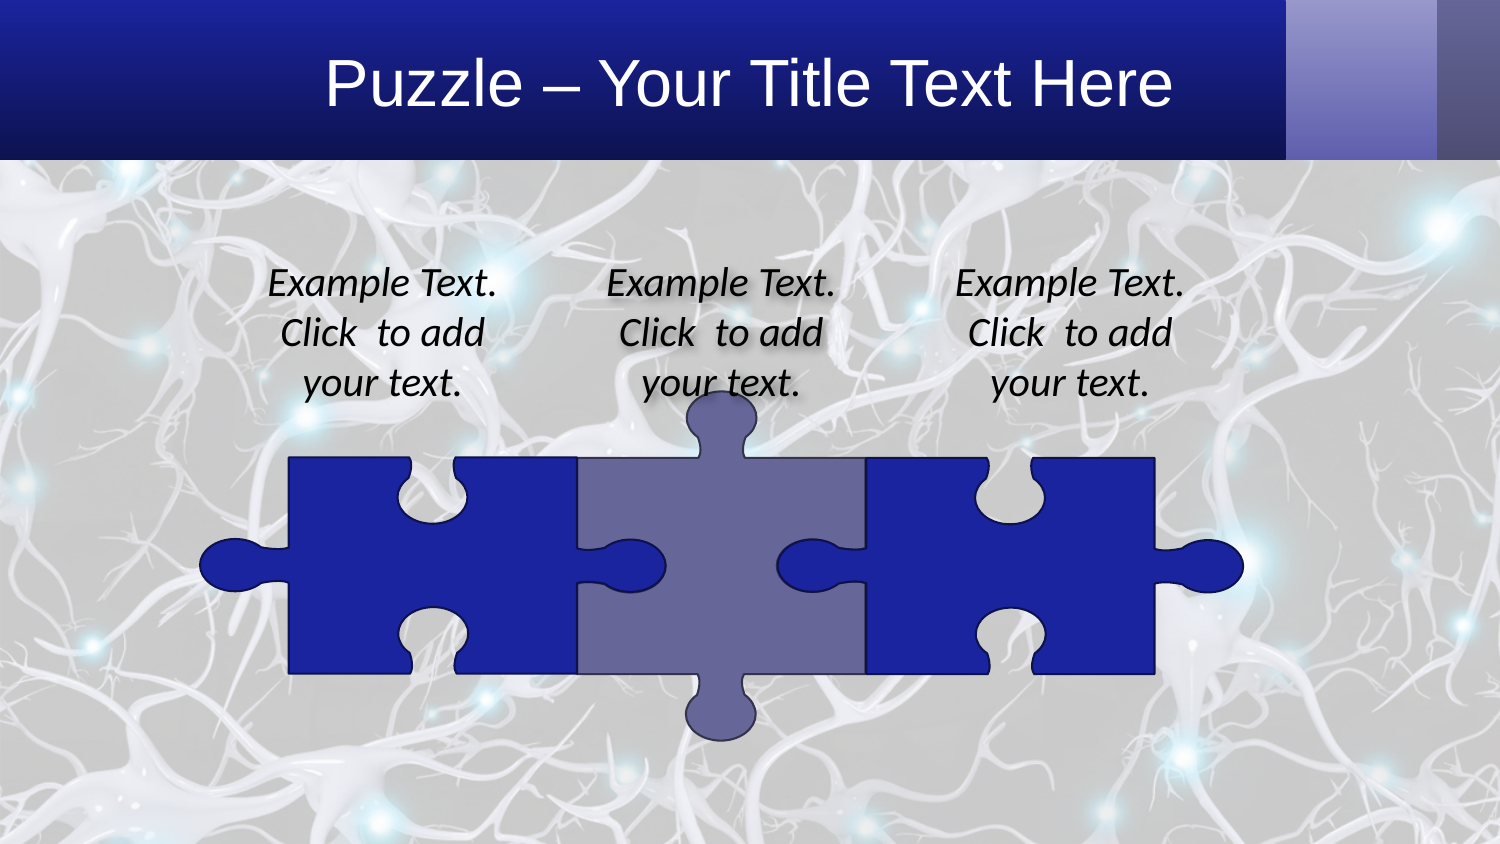

# Puzzle – Your Title Text Here
Example Text.
Click  to add your text.
Example Text.
Click  to add your text.
Example Text.
Click  to add your text.